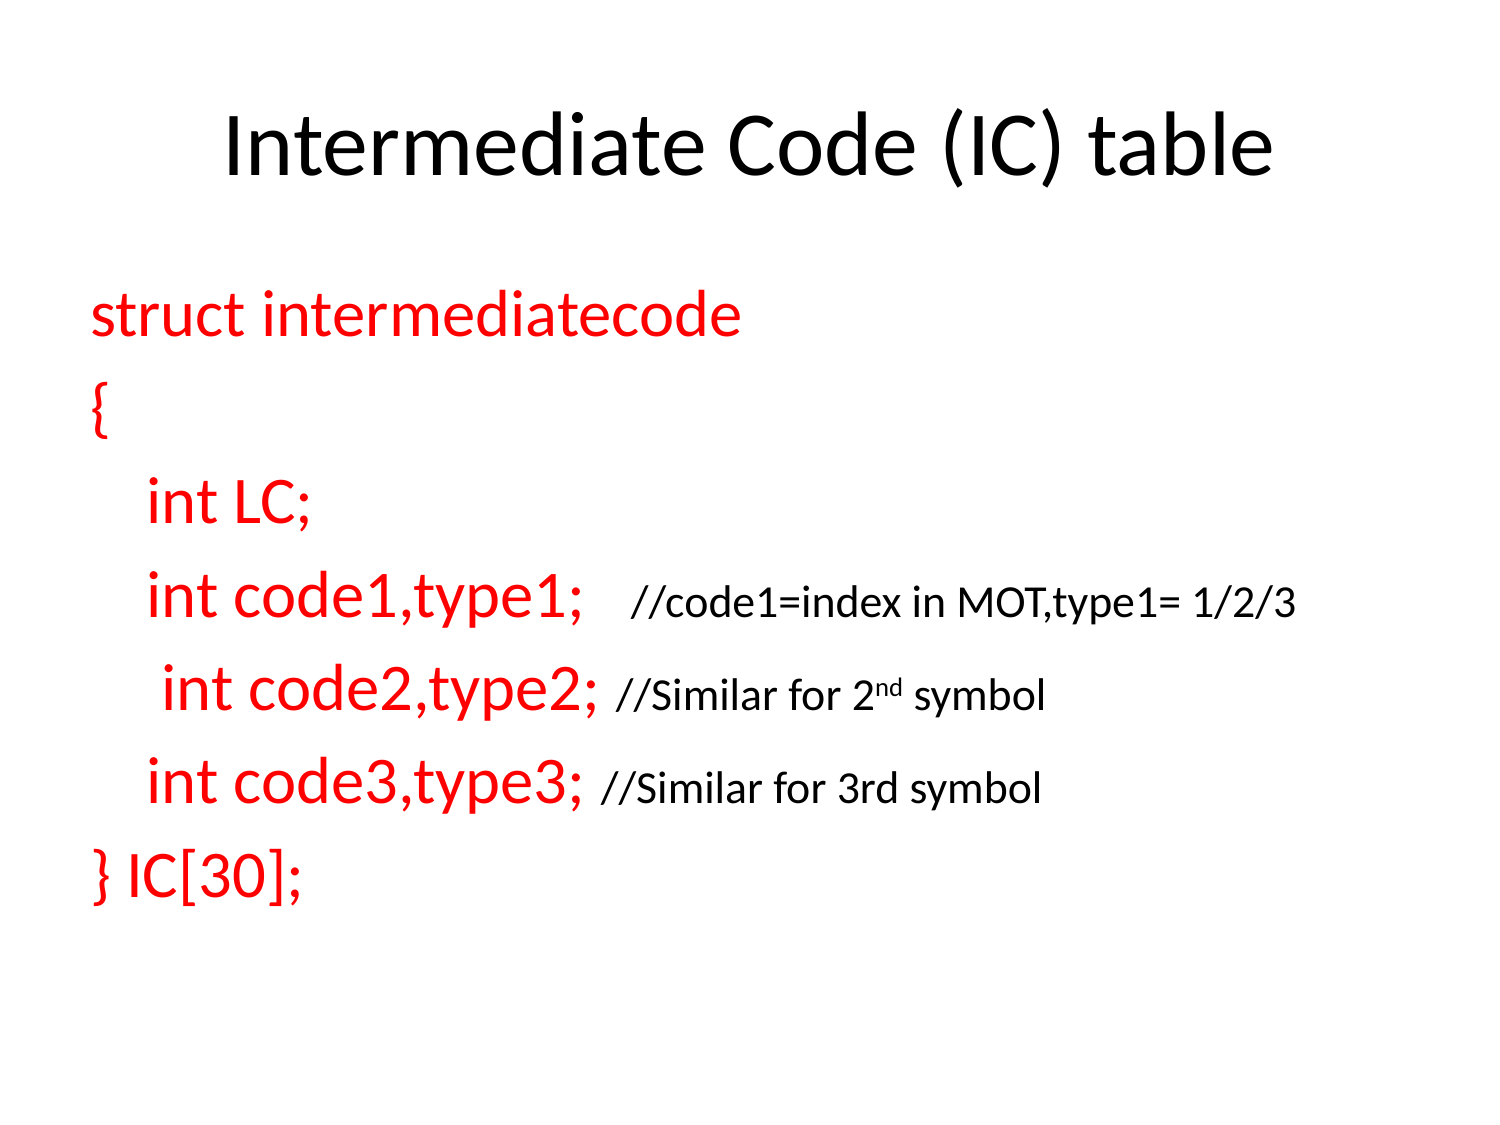

# Intermediate Code (IC) table
struct intermediatecode
{
	int LC;
	int code1,type1;   //code1=index in MOT,type1= 1/2/3
	 int code2,type2; //Similar for 2nd symbol
	int code3,type3; //Similar for 3rd symbol
} IC[30];